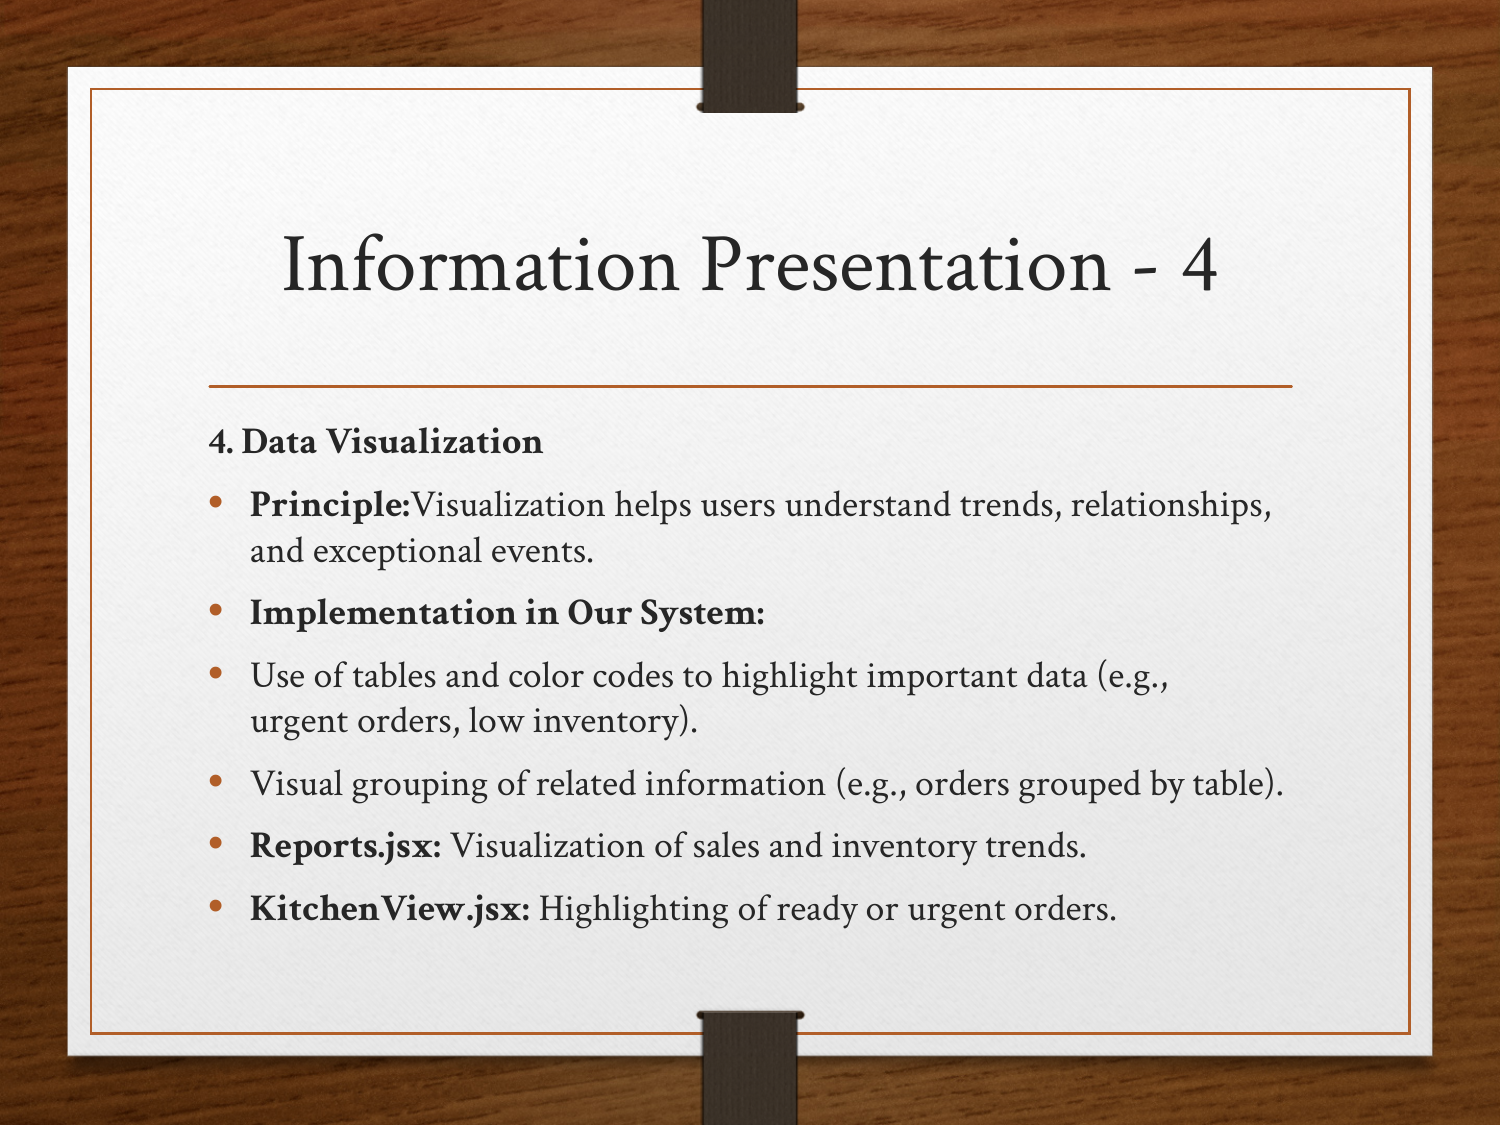

# Information Presentation - 4
4. Data Visualization
Principle:Visualization helps users understand trends, relationships, and exceptional events.
Implementation in Our System:
Use of tables and color codes to highlight important data (e.g., urgent orders, low inventory).
Visual grouping of related information (e.g., orders grouped by table).
Reports.jsx: Visualization of sales and inventory trends.
KitchenView.jsx: Highlighting of ready or urgent orders.